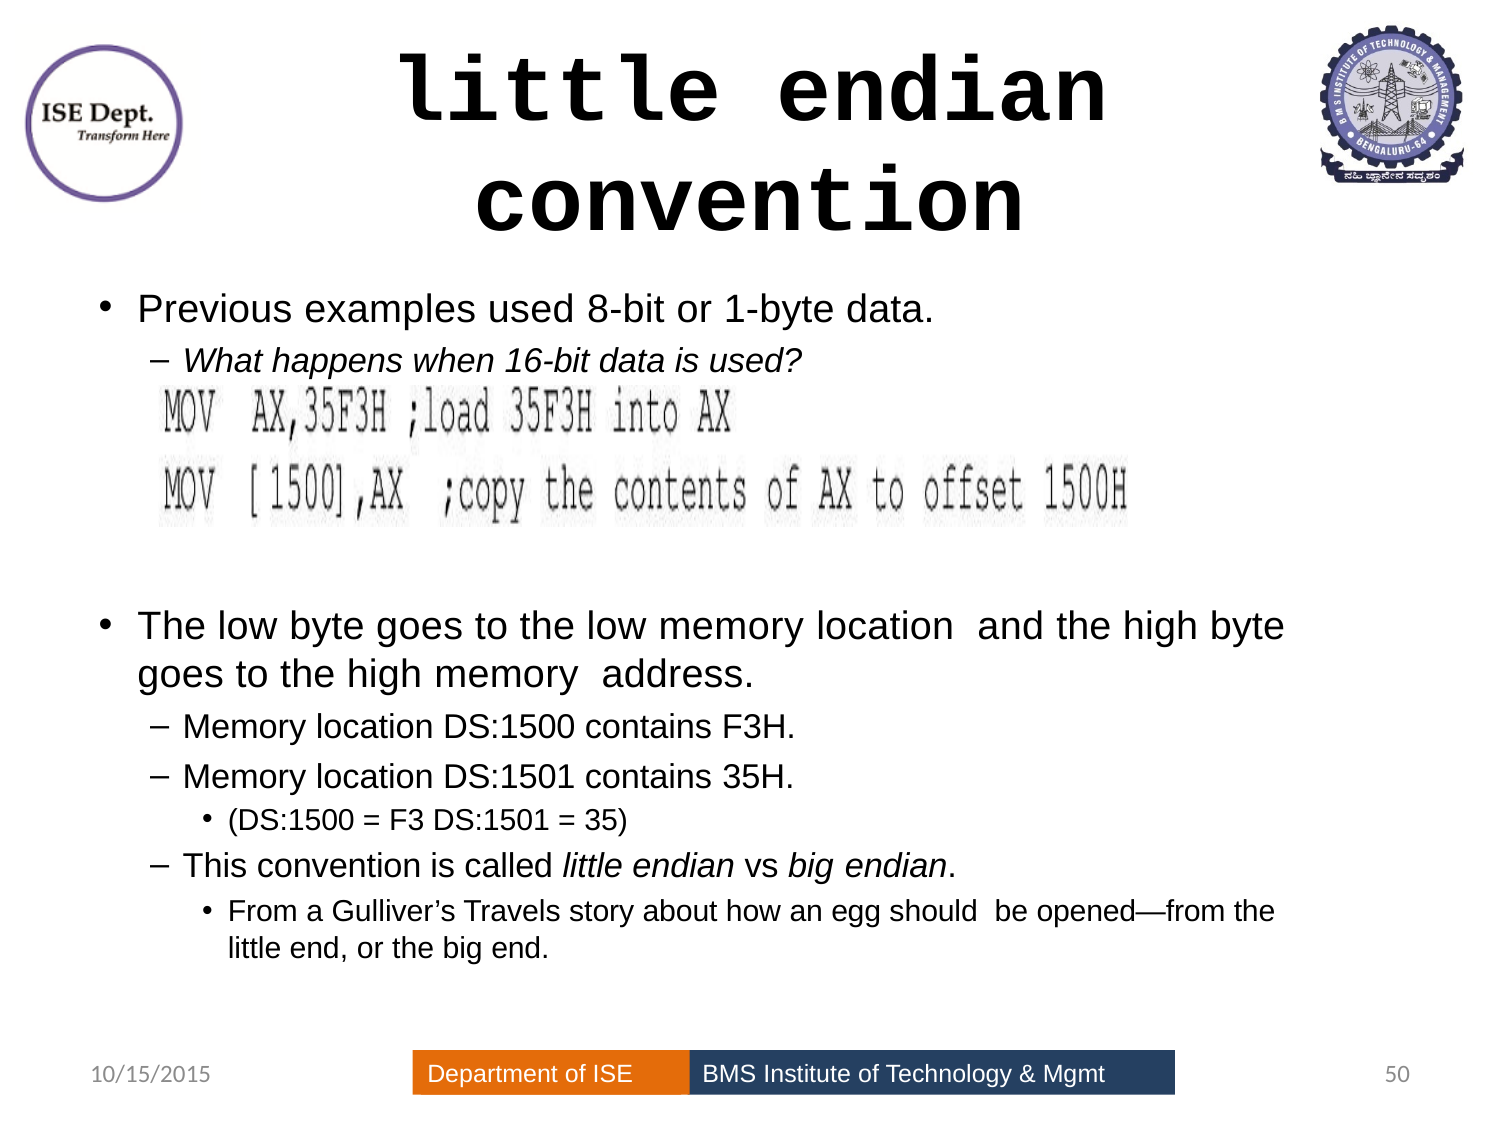

# little endian convention
Previous examples used 8-bit or 1-byte data.
What happens when 16-bit data is used?

The low byte goes to the low memory location  and the high byte goes to the high memory  address.
Memory location DS:1500 contains F3H.
Memory location DS:1501 contains 35H.
(DS:1500 = F3 DS:1501 = 35)
This convention is called little endian vs big endian.
From a Gulliver’s Travels story about how an egg should  be opened—from the little end, or the big end.

10/15/2015
50